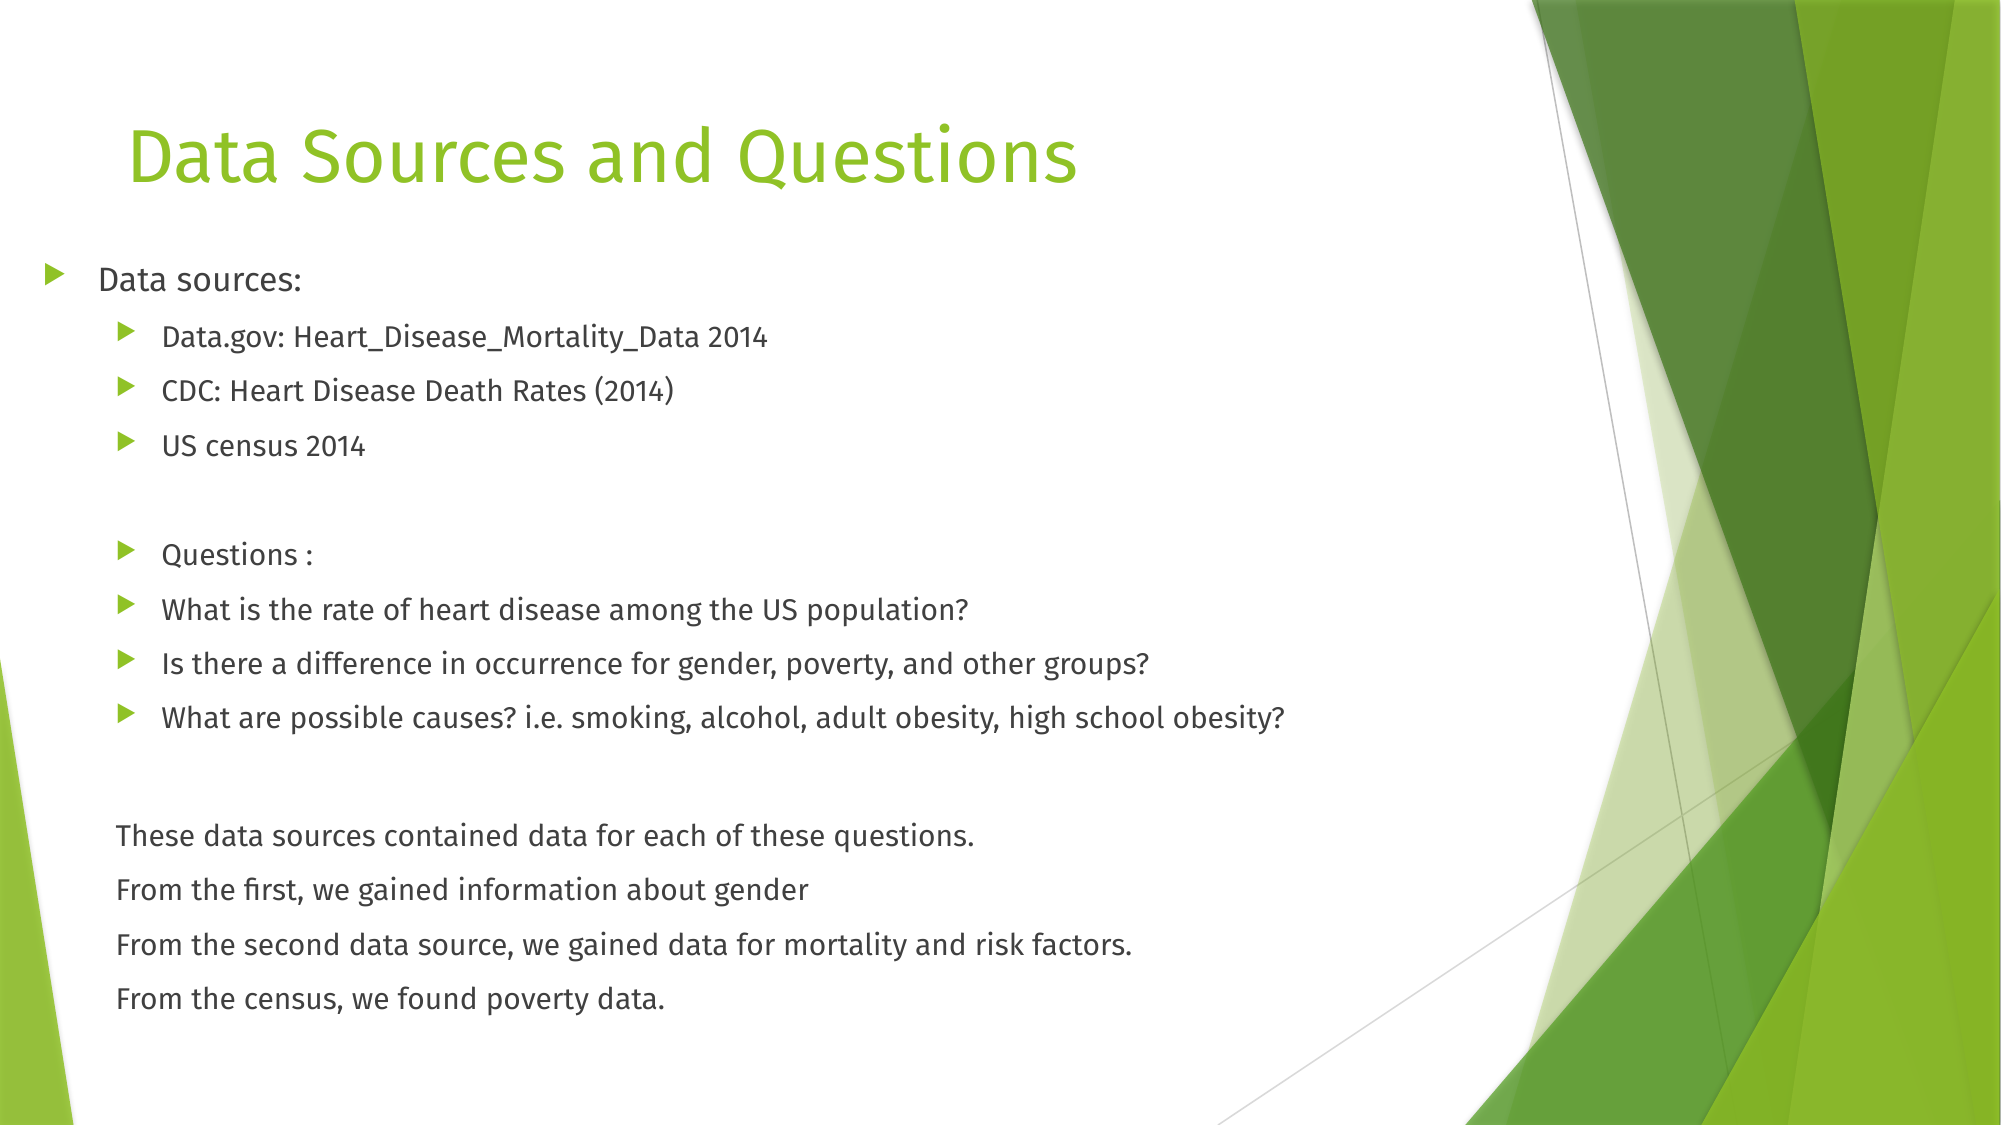

# Data Sources and Questions
Data sources:
Data.gov: Heart_Disease_Mortality_Data 2014
CDC: Heart Disease Death Rates (2014)
US census 2014

Questions :
What is the rate of heart disease among the US population?
Is there a difference in occurrence for gender, poverty, and other groups?
What are possible causes? i.e. smoking, alcohol, adult obesity, high school obesity?

These data sources contained data for each of these questions.
From the first, we gained information about gender
From the second data source, we gained data for mortality and risk factors.
From the census, we found poverty data.